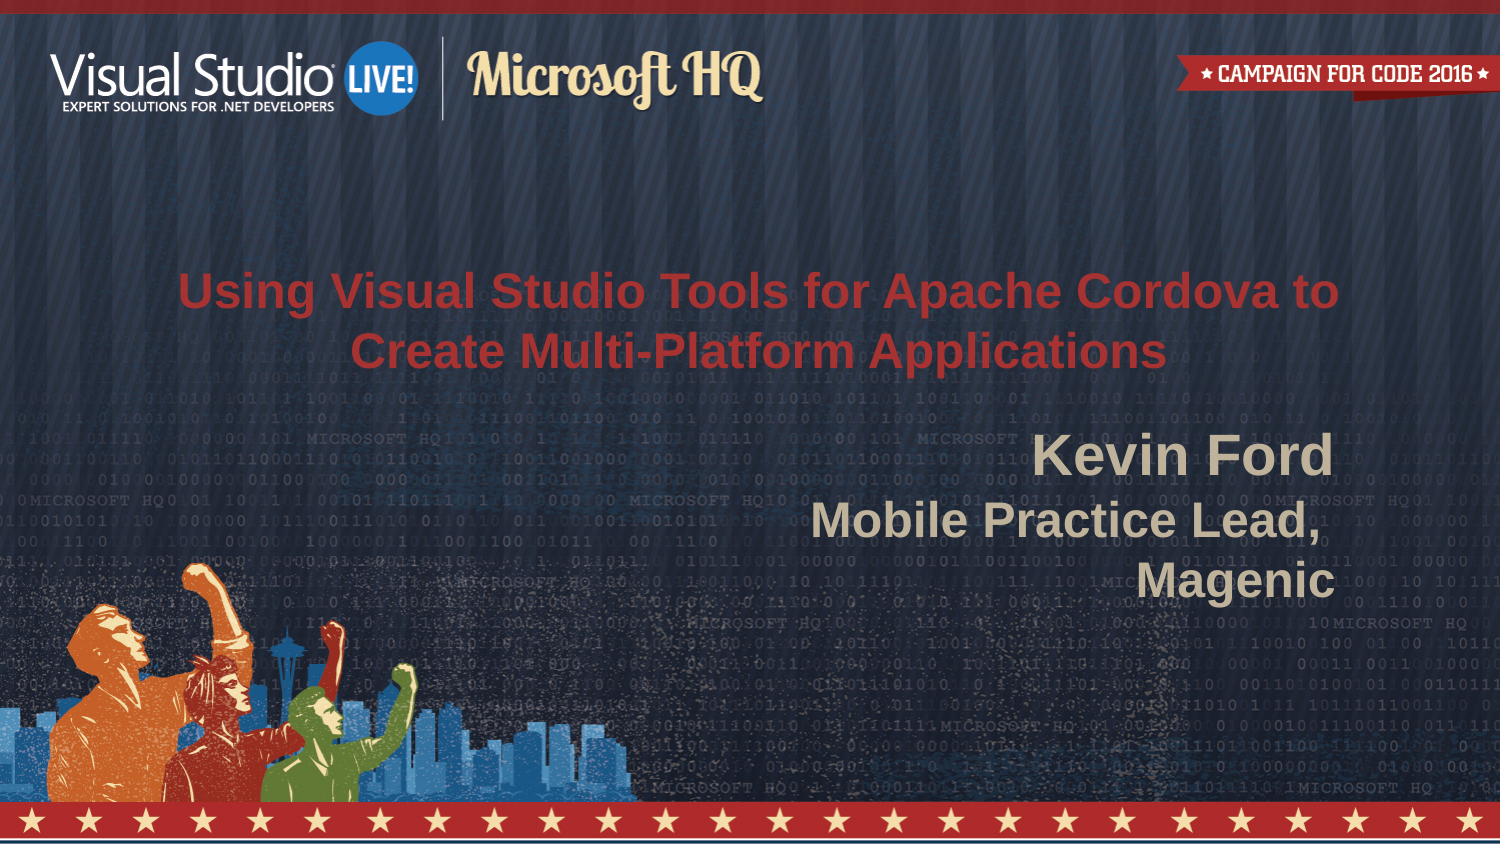

Using Visual Studio Tools for Apache Cordova to Create Multi-Platform Applications
Kevin Ford
Mobile Practice Lead,
Magenic